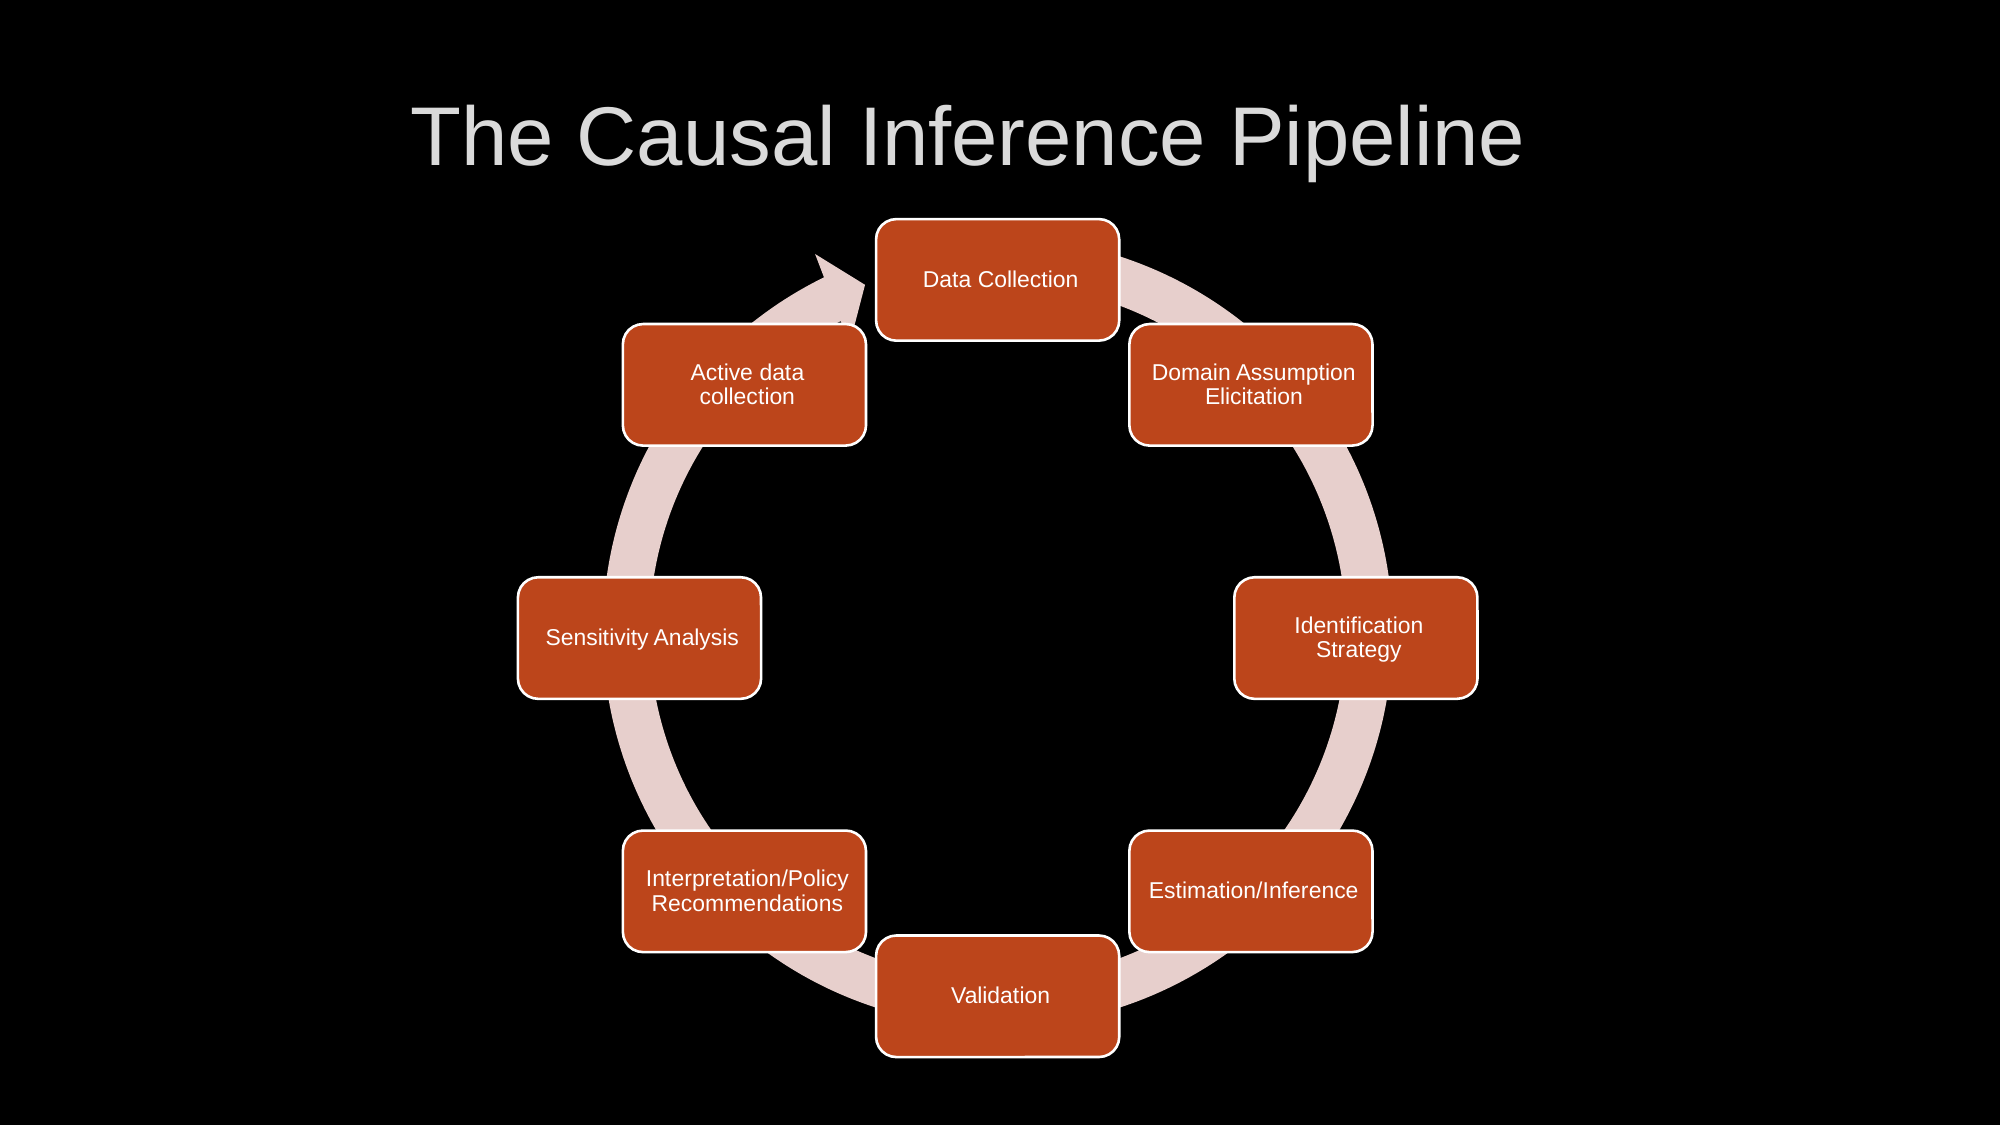

# The Causal Inference Pipeline
Data Collection
Domain Assumption Elicitation
Identification Strategy
Estimation/Inference
Validation
Interpretation/Policy Recommendations
Sensitivity Analysis
Active data collection